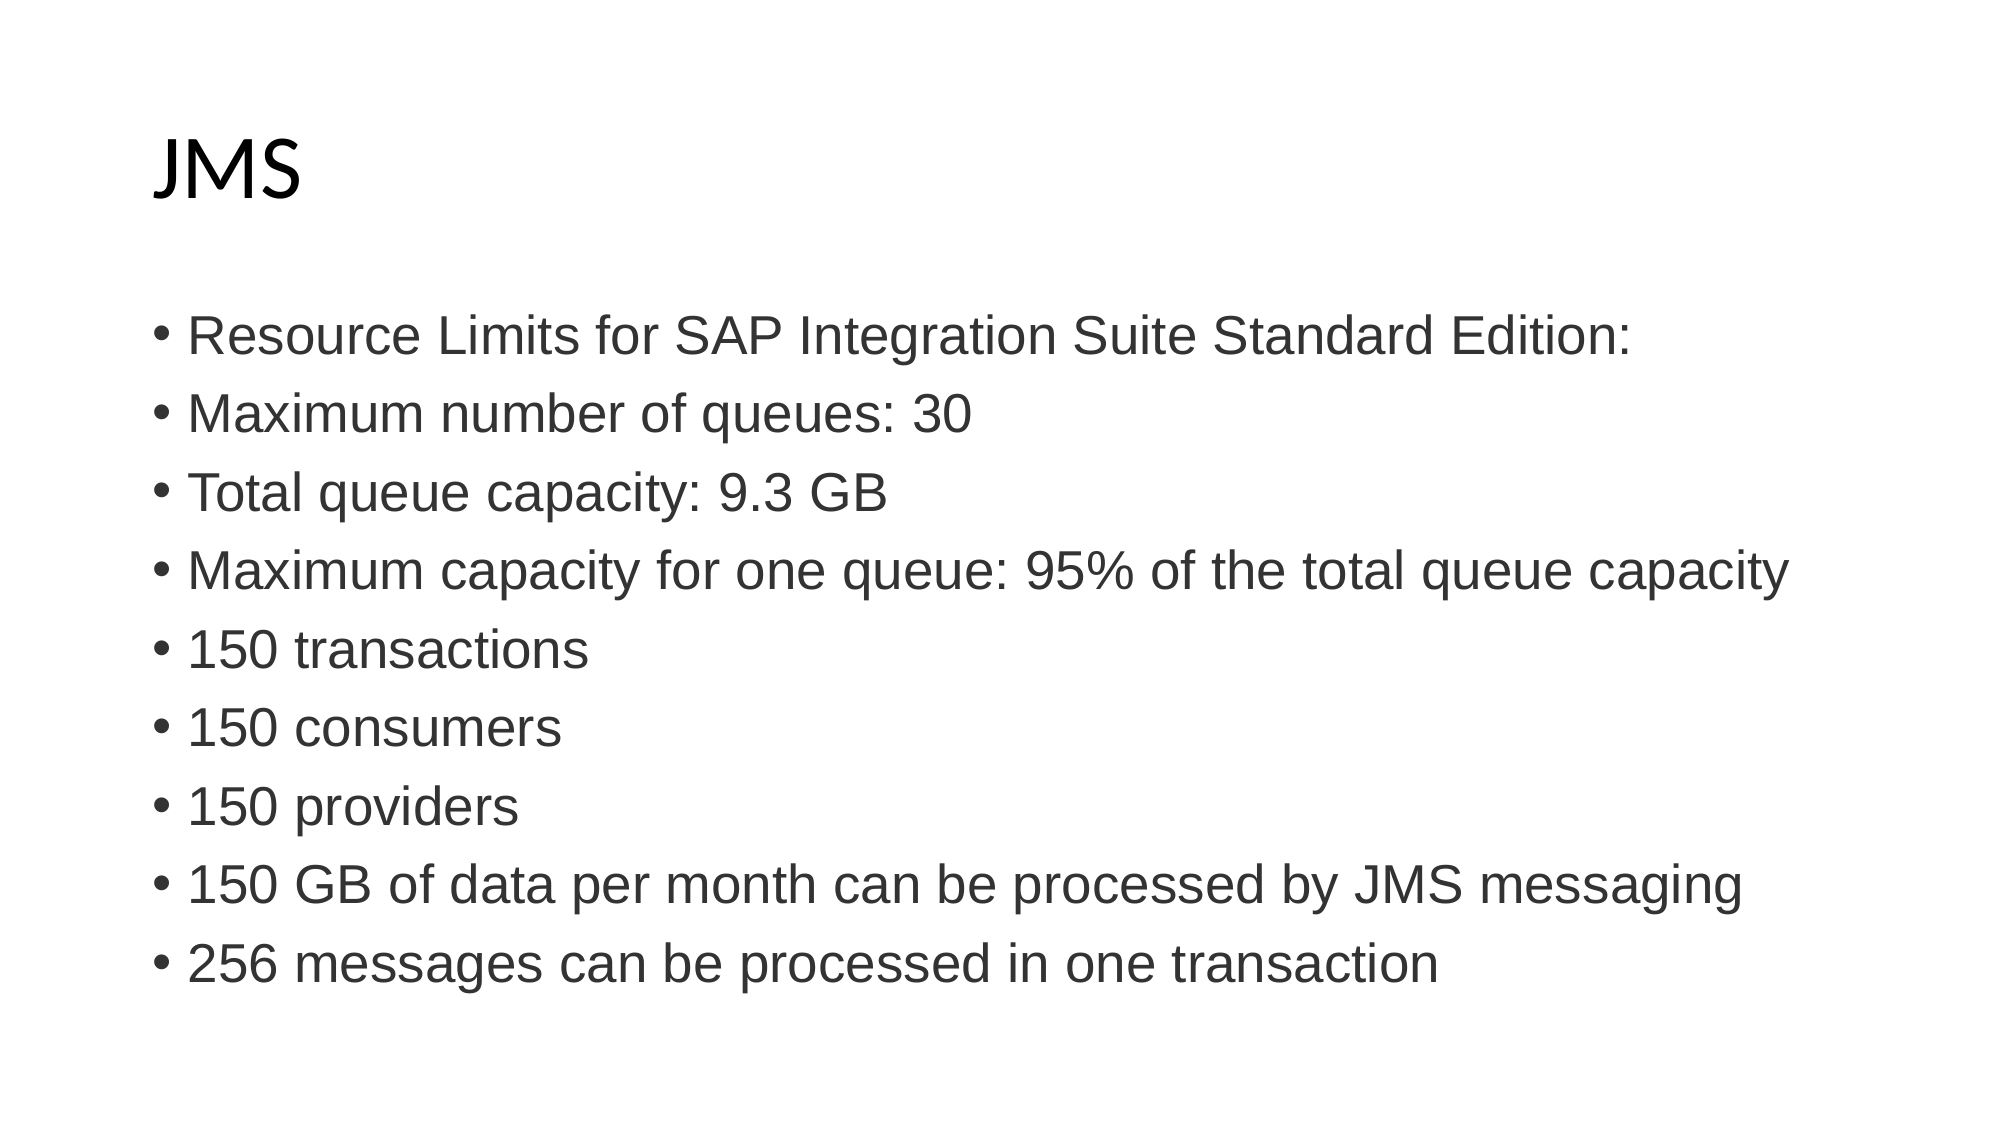

# JMS
Resource Limits for SAP Integration Suite Standard Edition:
Maximum number of queues: 30
Total queue capacity: 9.3 GB
Maximum capacity for one queue: 95% of the total queue capacity
150 transactions
150 consumers
150 providers
150 GB of data per month can be processed by JMS messaging
256 messages can be processed in one transaction